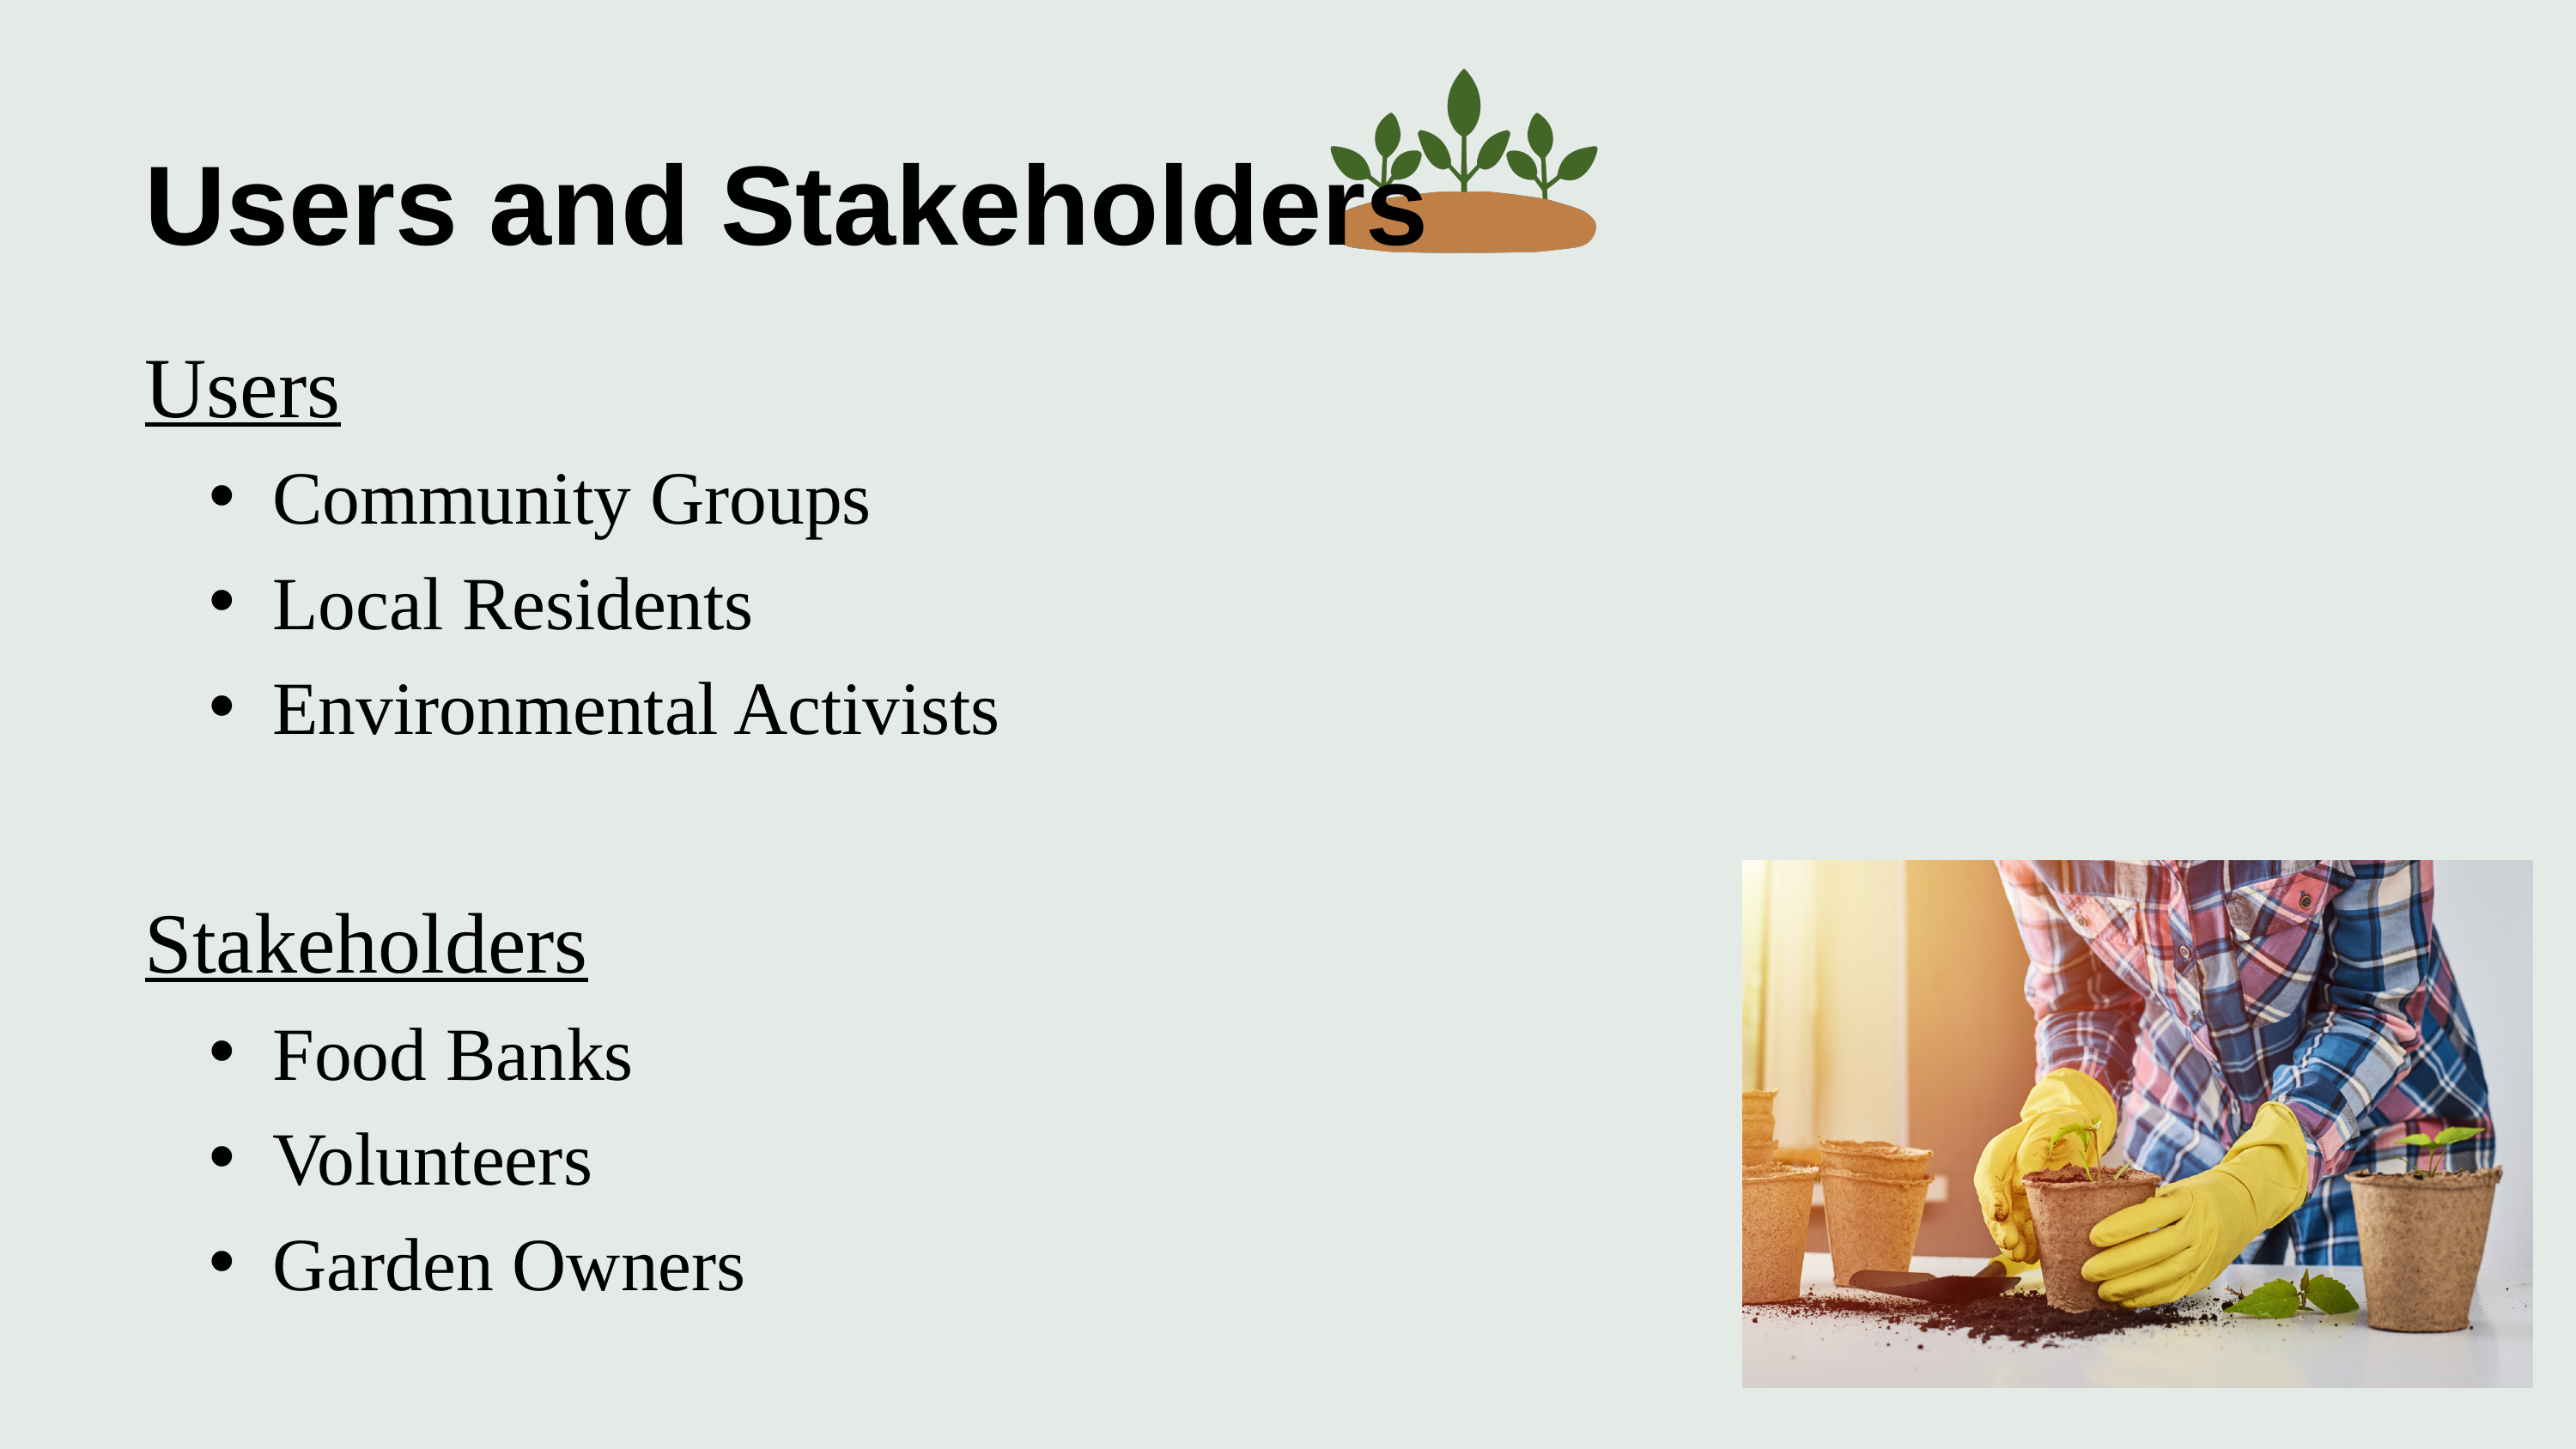

Users and Stakeholders
Users
Community Groups
Local Residents
Environmental Activists

Stakeholders
Food Banks
Volunteers
Garden Owners